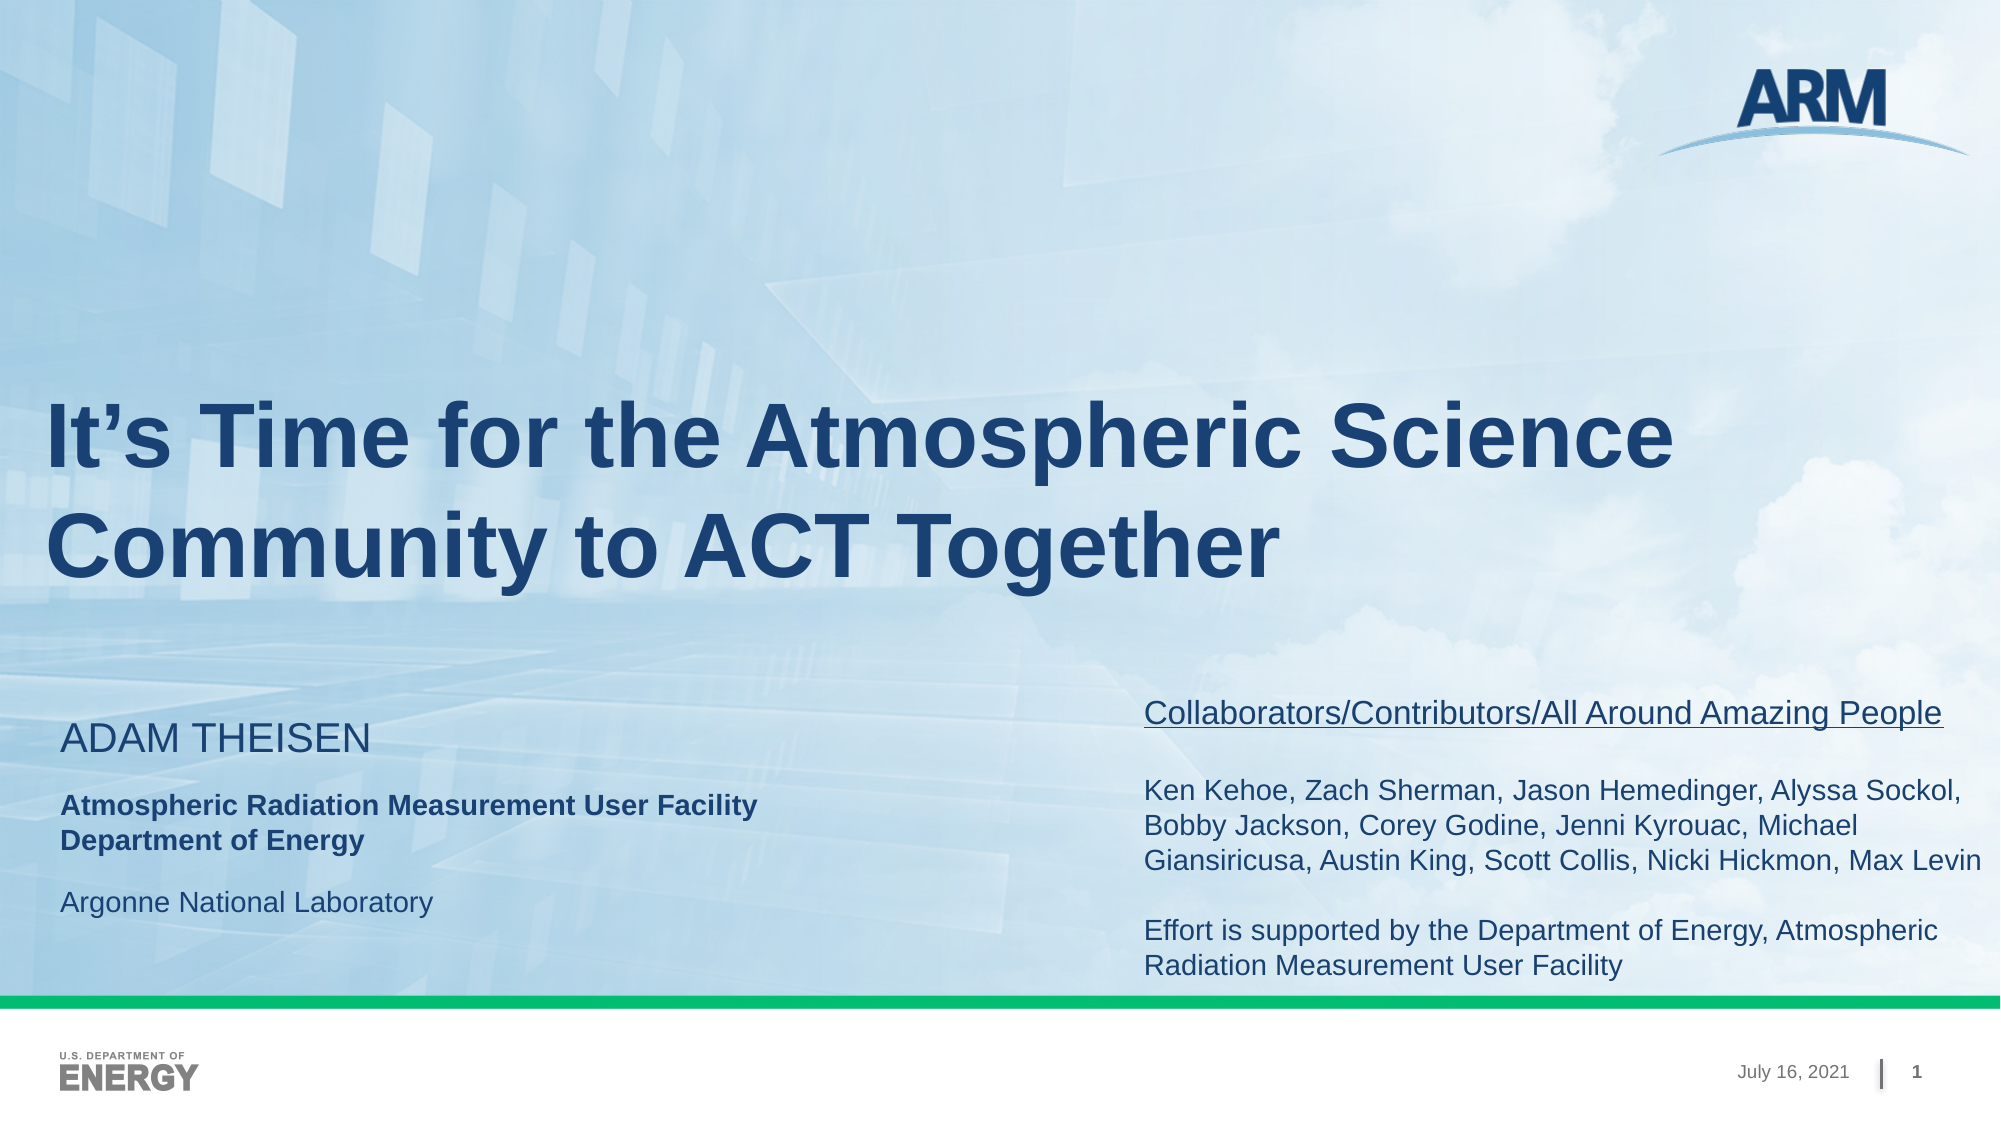

# It’s Time for the Atmospheric Science Community to ACT Together
Collaborators/Contributors/All Around Amazing People

Ken Kehoe, Zach Sherman, Jason Hemedinger, Alyssa Sockol, Bobby Jackson, Corey Godine, Jenni Kyrouac, Michael Giansiricusa, Austin King, Scott Collis, Nicki Hickmon, Max Levin

Effort is supported by the Department of Energy, Atmospheric Radiation Measurement User Facility
Adam Theisen
Atmospheric Radiation Measurement User Facility
Department of Energy
Argonne National Laboratory